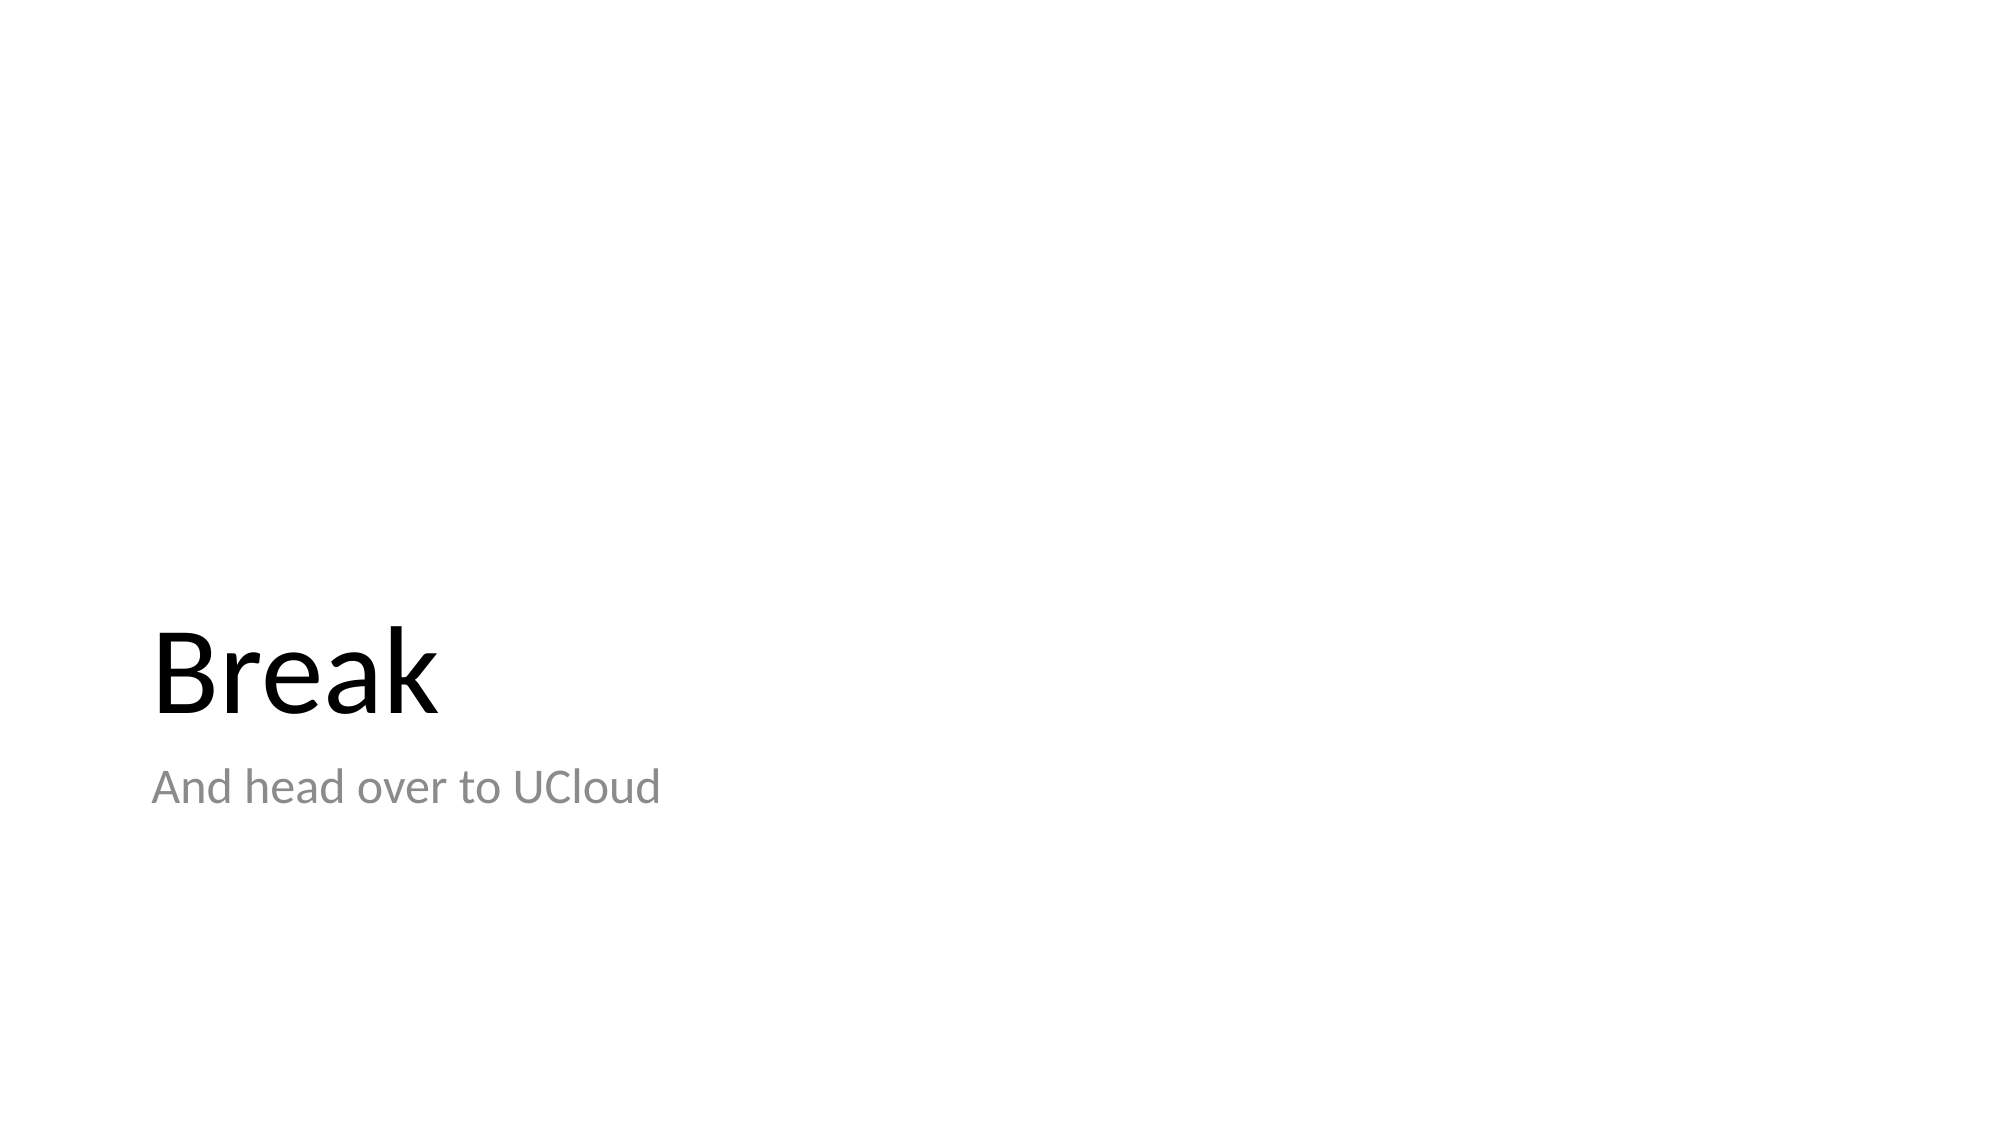

# Break
And head over to UCloud